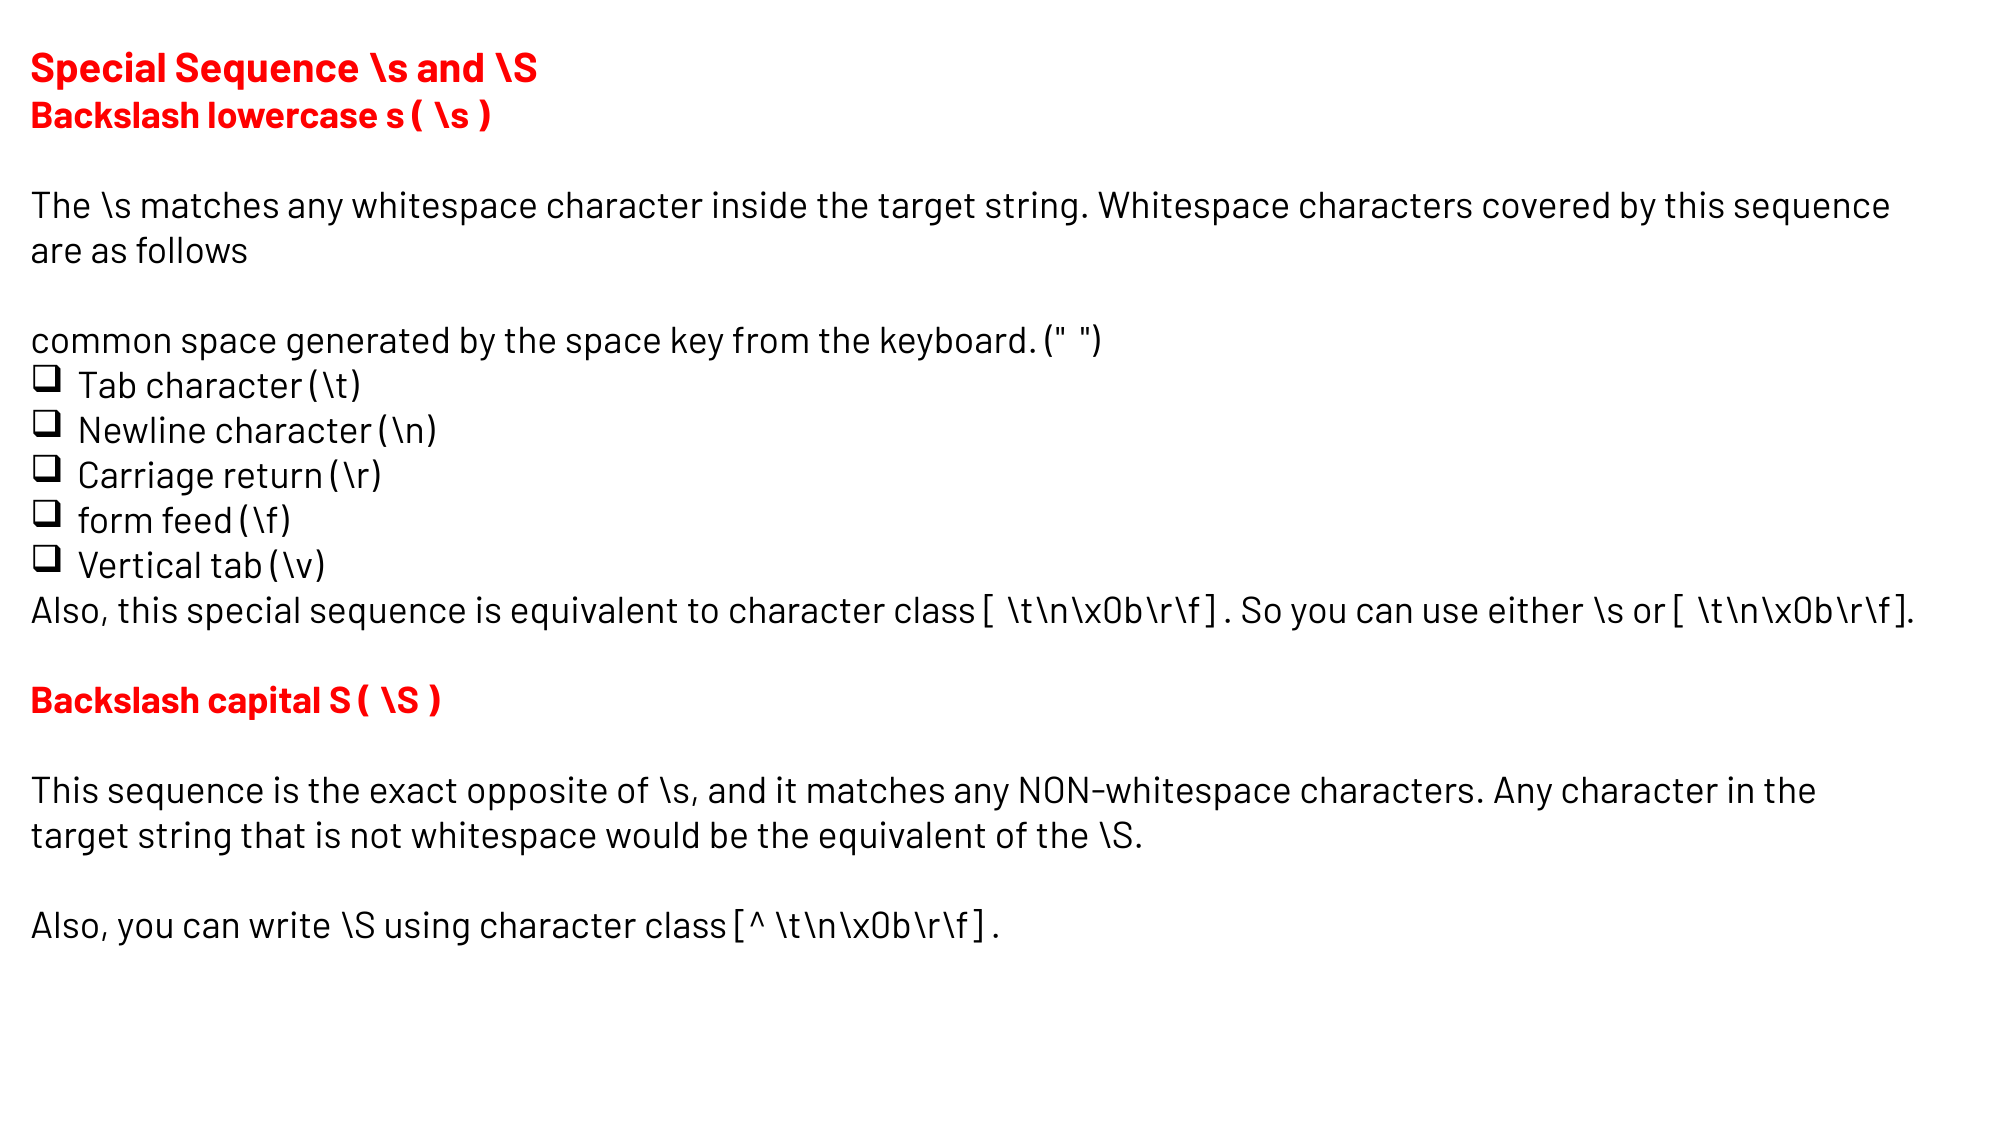

Special Sequence \s and \S
Backslash lowercase s ( \s )

The \s matches any whitespace character inside the target string. Whitespace characters covered by this sequence are as follows

common space generated by the space key from the keyboard. ("  ")
Tab character (\t)
Newline character (\n)
Carriage return (\r)
form feed (\f)
Vertical tab (\v)
Also, this special sequence is equivalent to character class [ \t\n\x0b\r\f] . So you can use either \s or [ \t\n\x0b\r\f].

Backslash capital S ( \S )

This sequence is the exact opposite of \s, and it matches any NON-whitespace characters. Any character in the target string that is not whitespace would be the equivalent of the \S.

Also, you can write \S using character class [^ \t\n\x0b\r\f] .